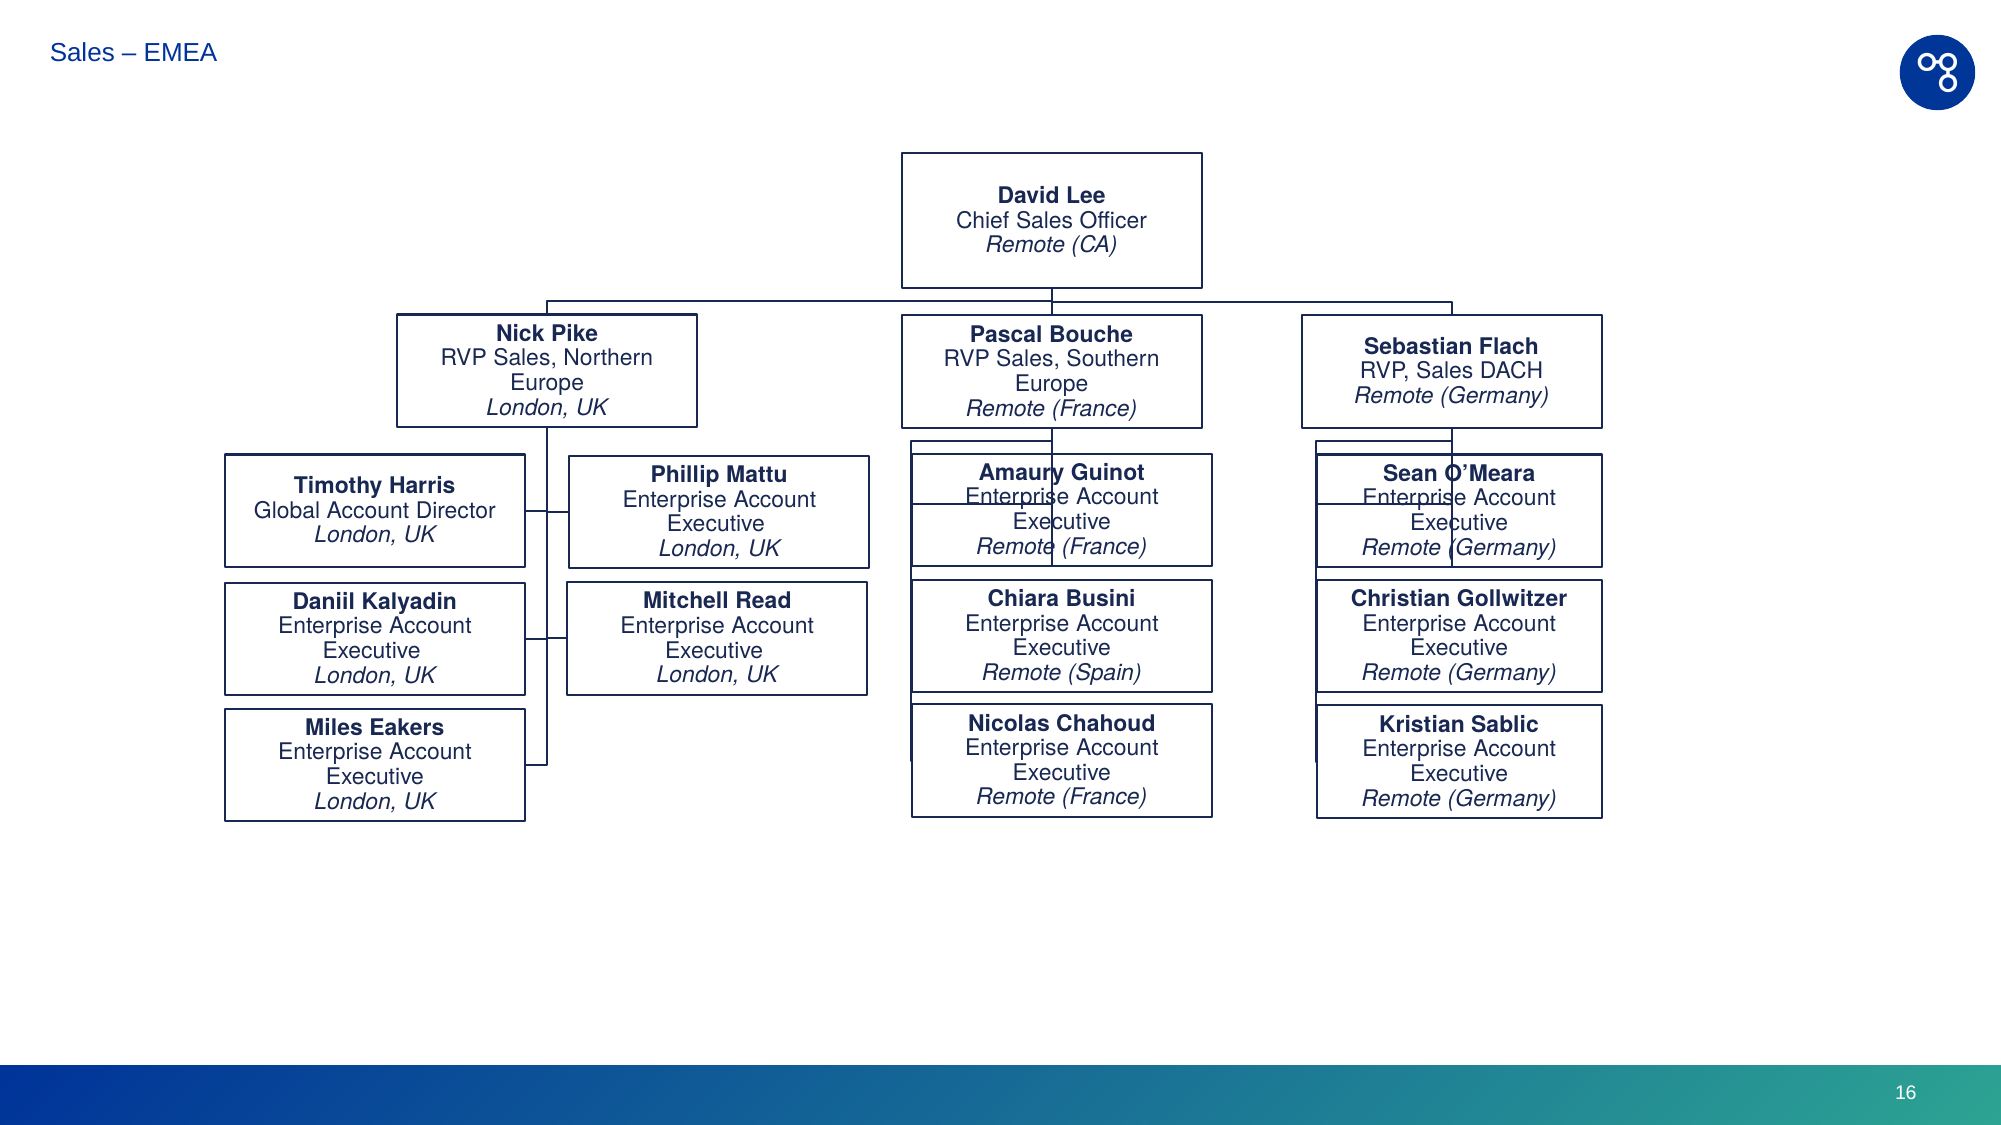

# Sales – EMEA
David Lee
Chief Sales Officer
Remote (CA)
Nick Pike
RVP Sales, Northern Europe
London, UK
Pascal Bouche
RVP Sales, Southern Europe
Remote (France)
Sebastian Flach
RVP, Sales DACH
Remote (Germany)
Amaury Guinot
Enterprise Account Executive
Remote (France)
Timothy Harris
Global Account Director
London, UK
Sean O’Meara
Enterprise Account Executive
Remote (Germany)
Phillip Mattu
Enterprise Account Executive
London, UK
Chiara Busini
Enterprise Account Executive
Remote (Spain)
Christian Gollwitzer
Enterprise Account Executive
Remote (Germany)
Mitchell Read
Enterprise Account Executive
London, UK
Daniil Kalyadin
Enterprise Account Executive
London, UK
Nicolas Chahoud
Enterprise Account Executive
Remote (France)
Kristian Sablic
Enterprise Account Executive
Remote (Germany)
Miles Eakers
Enterprise Account Executive
London, UK

16